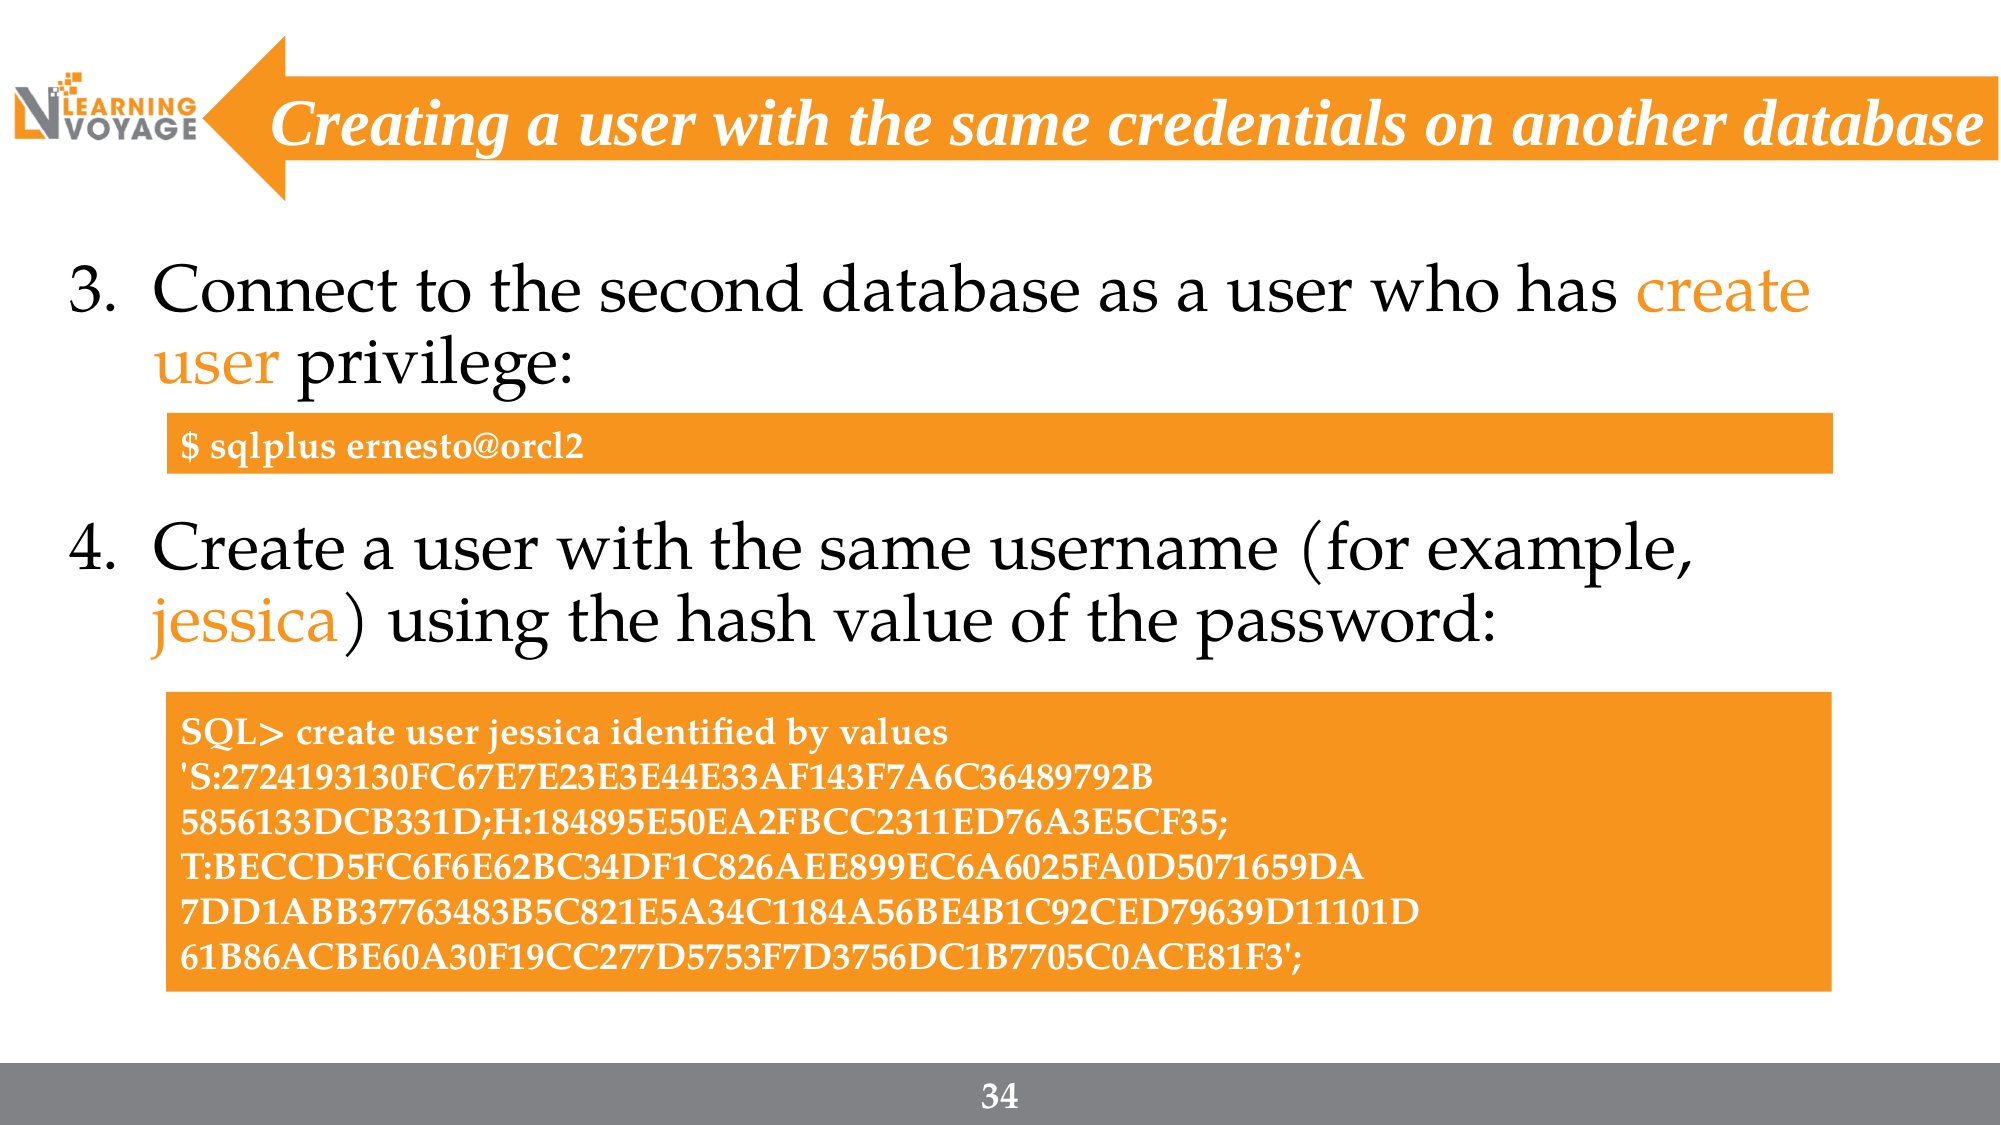

# Creating a user with the same credentials on another database
Connect to the second database as a user who has create user privilege:

Create a user with the same username (for example, jessica) using the hash value of the password:

$ sqlplus ernesto@orcl2
SQL> create user jessica identified by values
'S:2724193130FC67E7E23E3E44E33AF143F7A6C36489792B
5856133DCB331D;H:184895E50EA2FBCC2311ED76A3E5CF35;
T:BECCD5FC6F6E62BC34DF1C826AEE899EC6A6025FA0D5071659DA
7DD1ABB37763483B5C821E5A34C1184A56BE4B1C92CED79639D11101D
61B86ACBE60A30F19CC277D5753F7D3756DC1B7705C0ACE81F3';
34